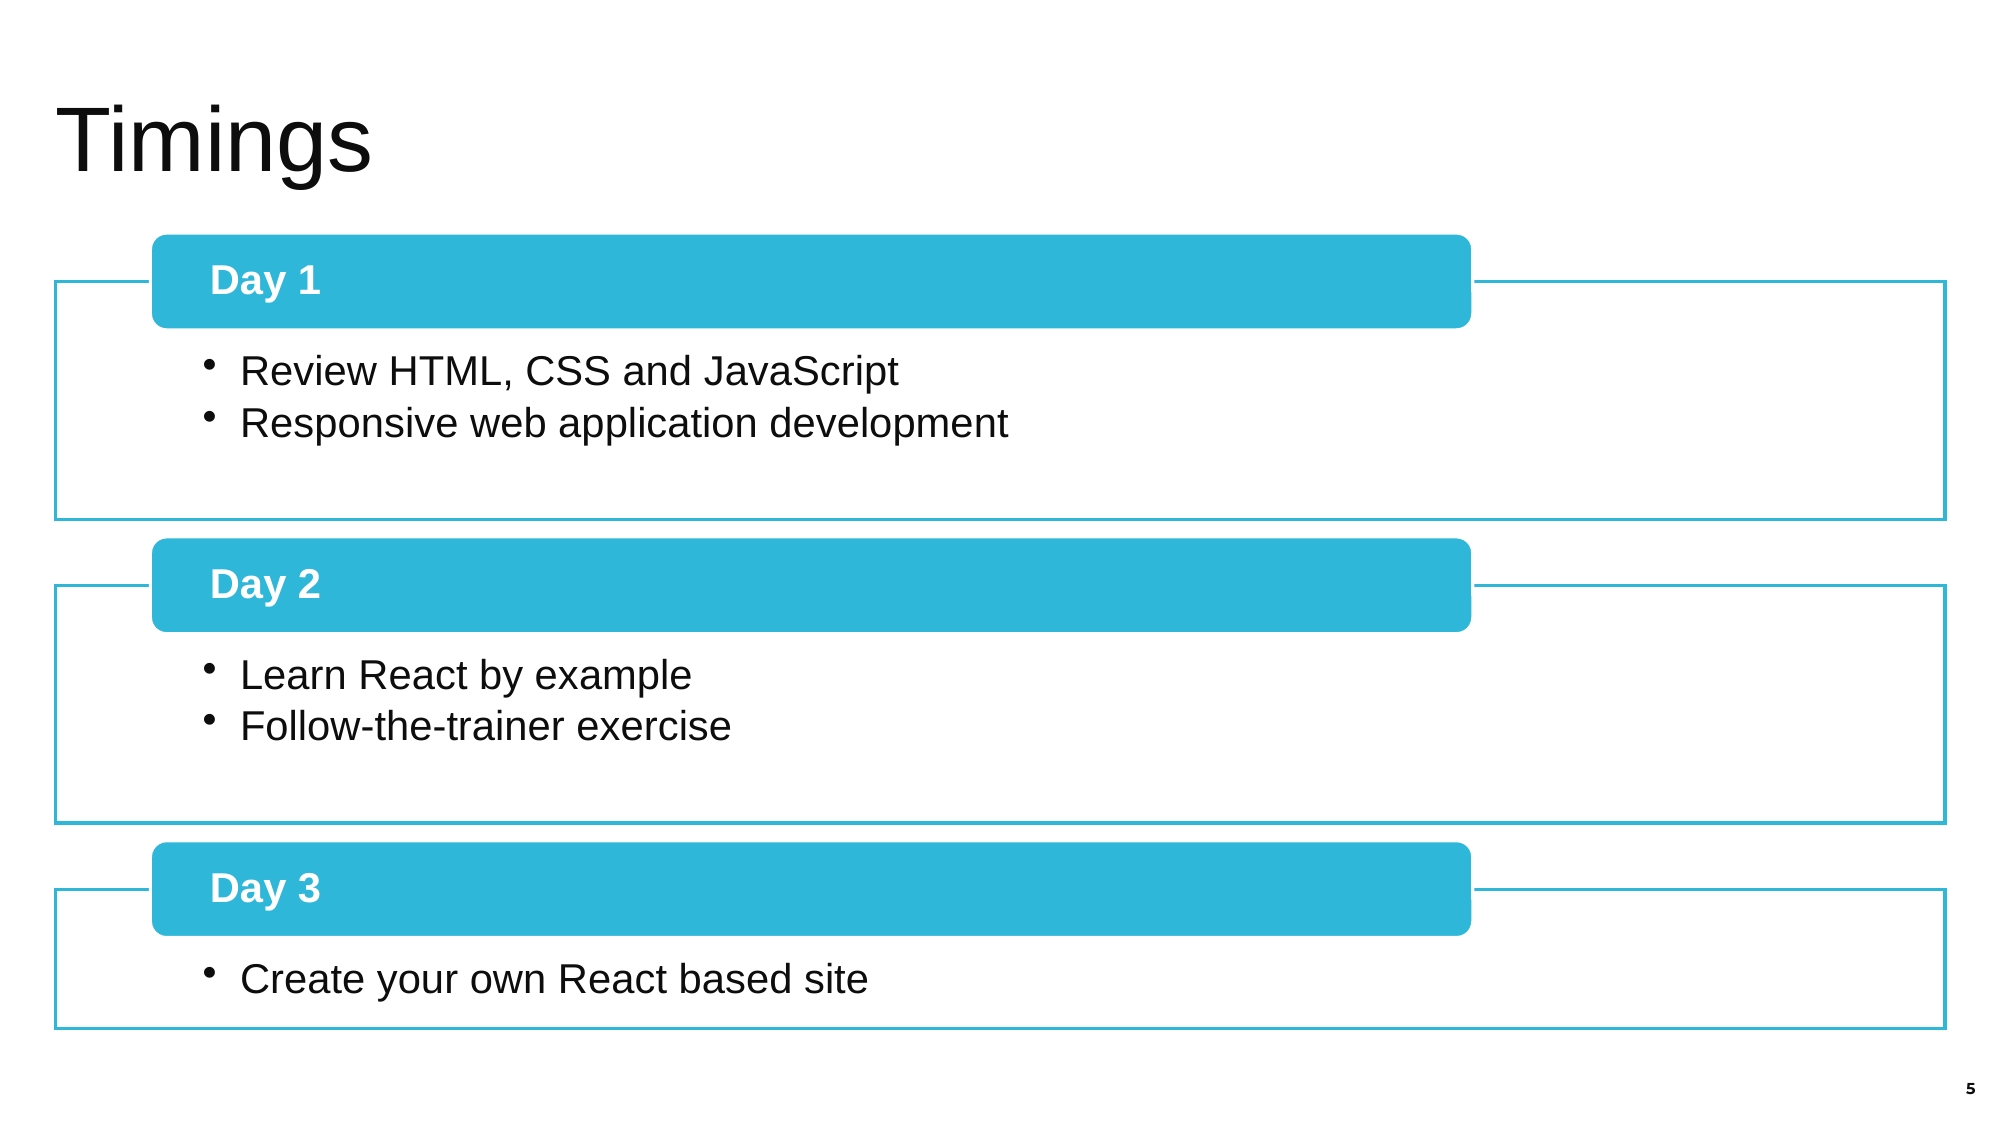

# Timings
Review HTML, CSS and JavaScript
Responsive web application development
Day 1
Learn React by example
Follow-the-trainer exercise
Day 2
Create your own React based site
Day 3
5